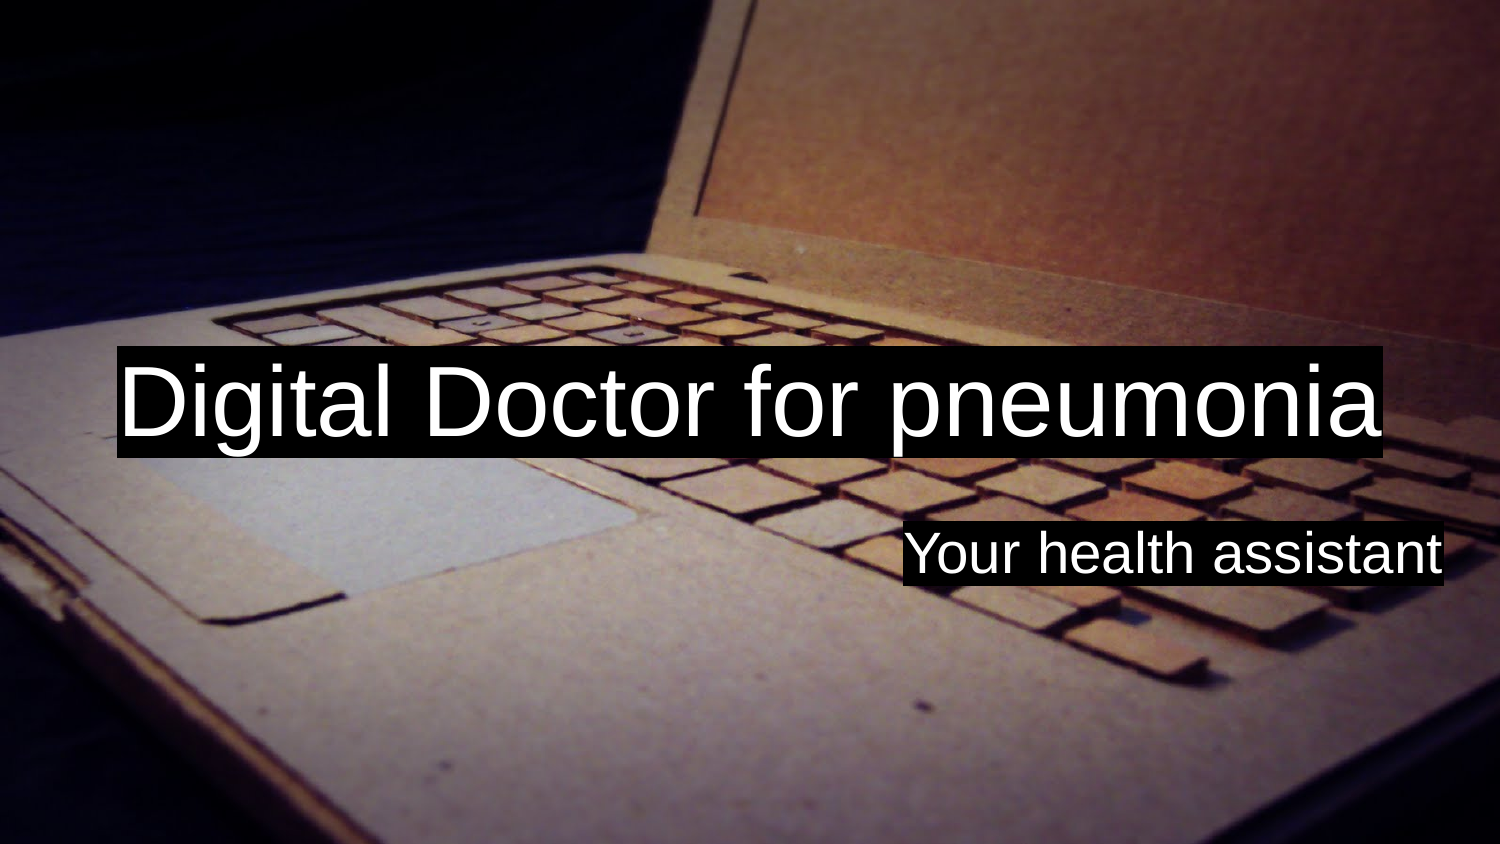

# Digital Doctor for pneumonia
Your health assistant